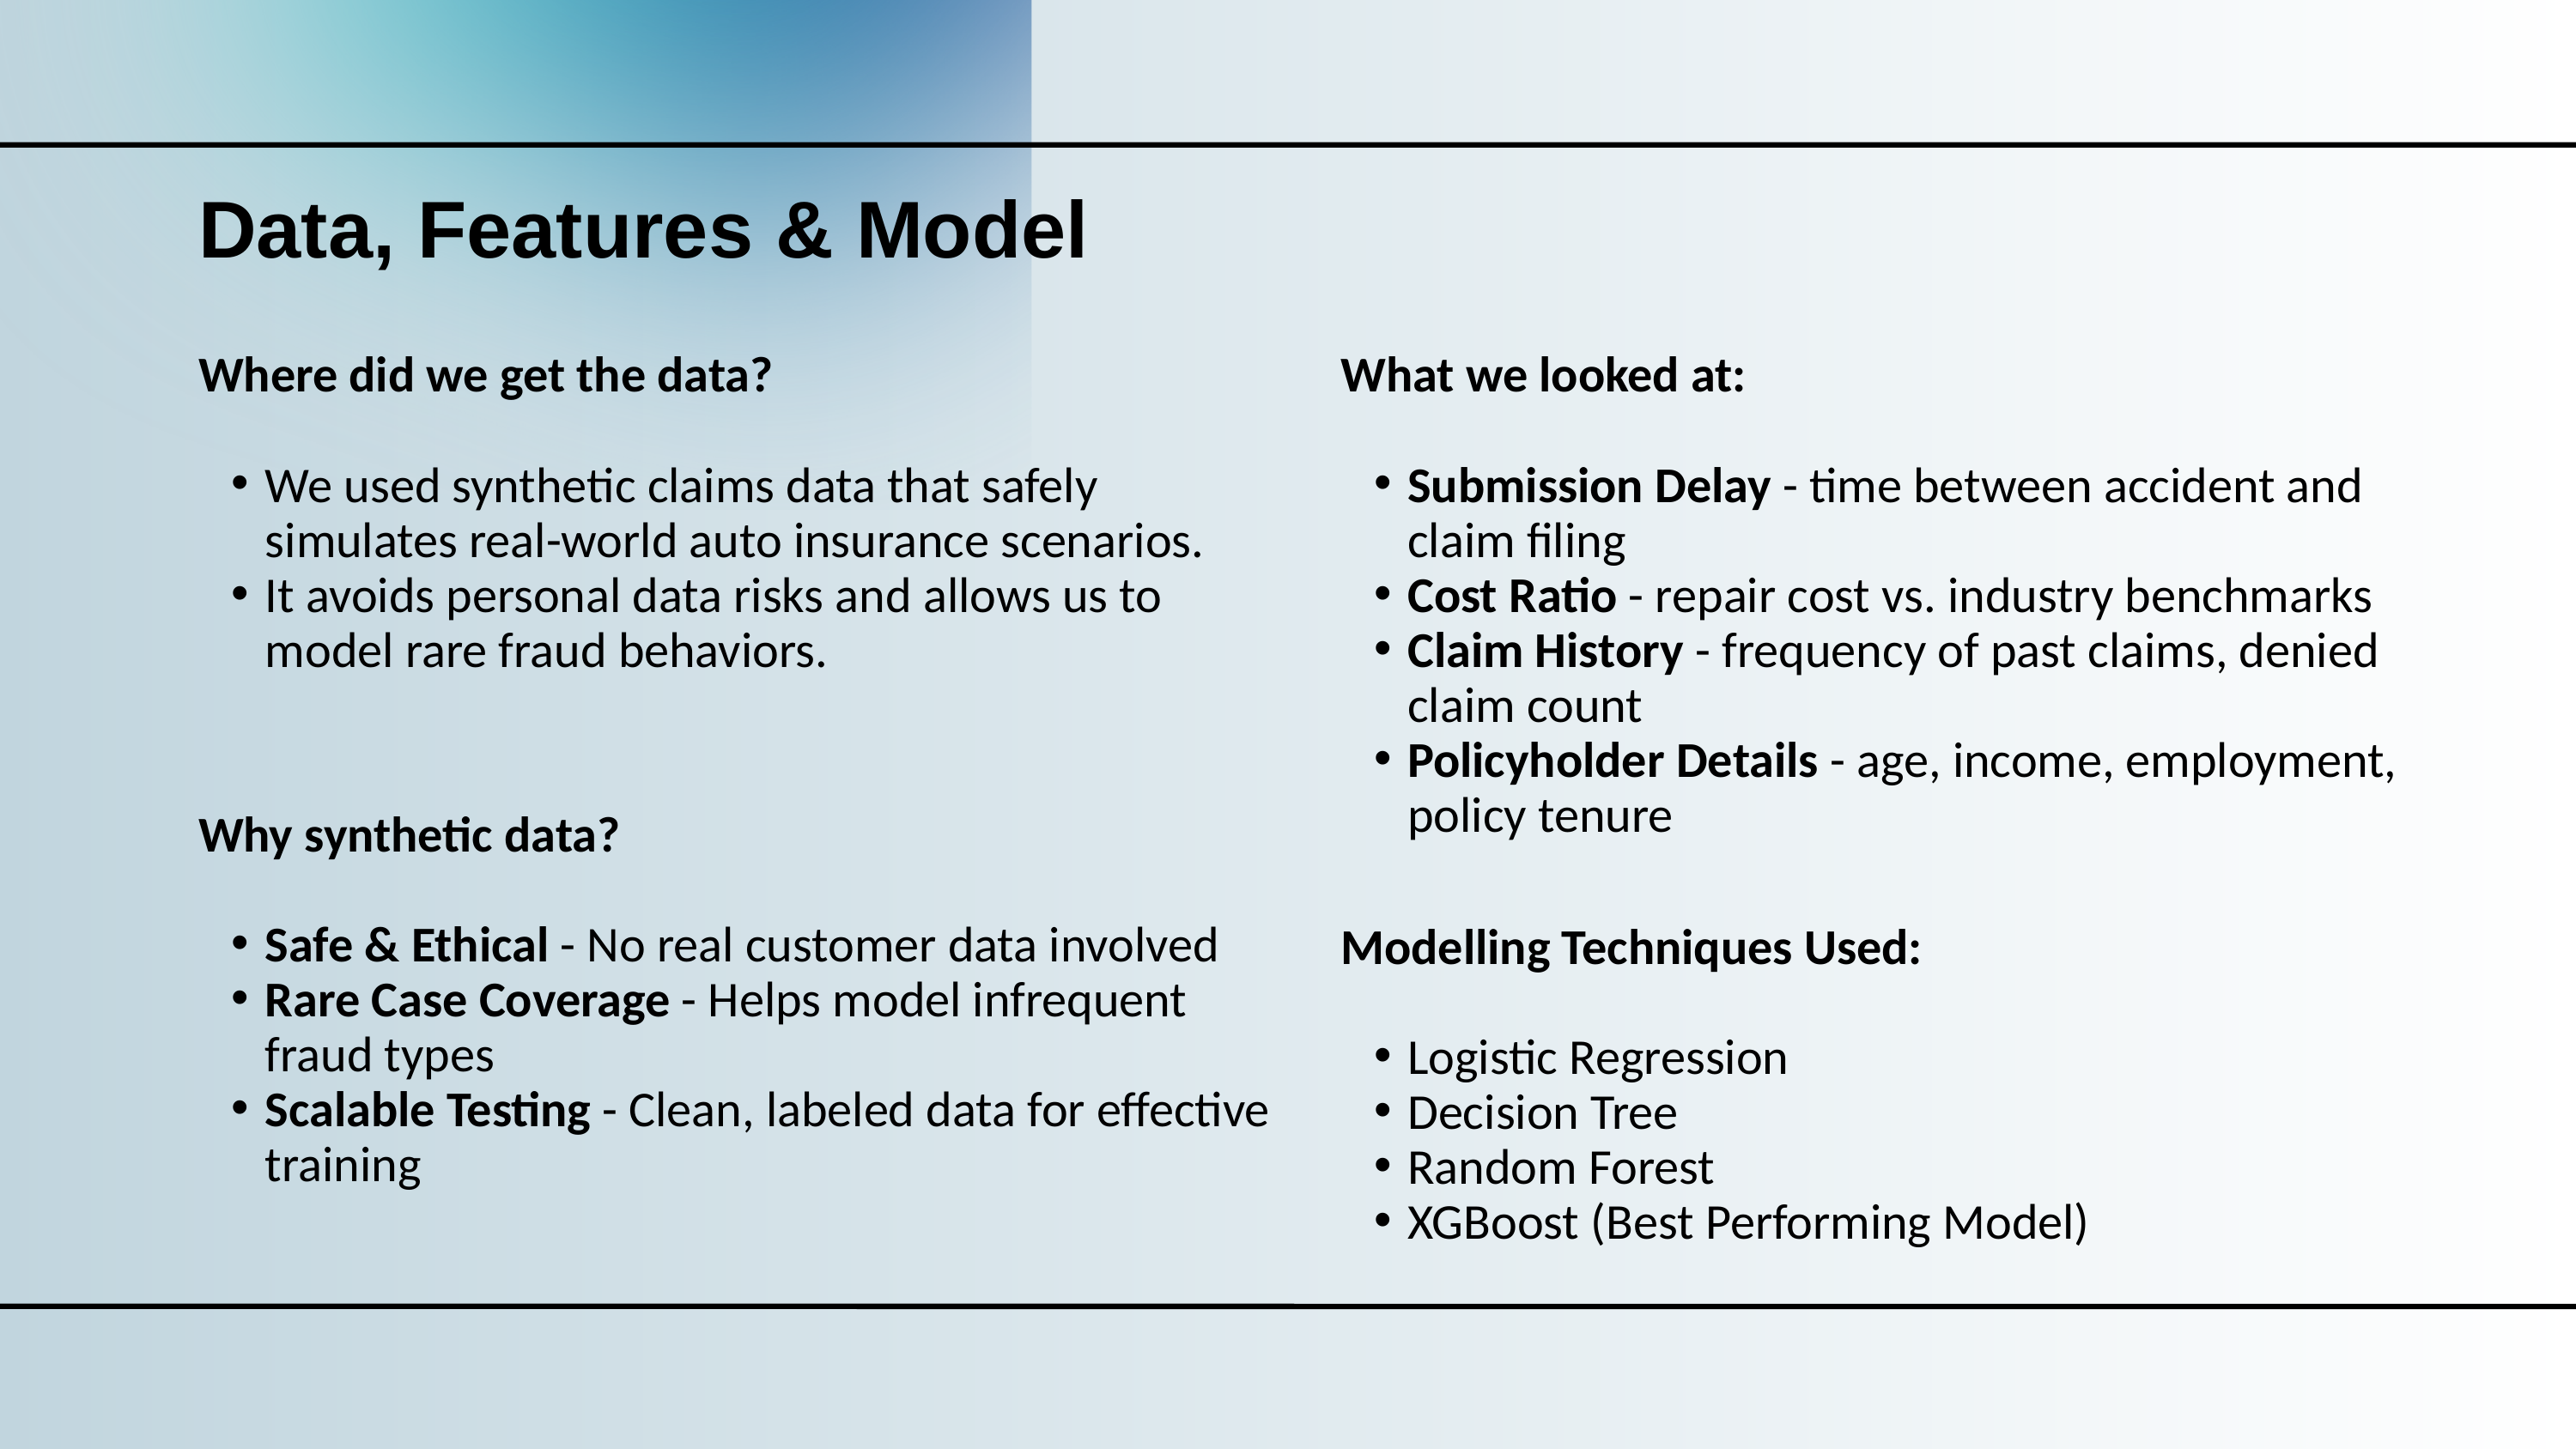

Data, Features & Model
Where did we get the data?

We used synthetic claims data that safely simulates real-world auto insurance scenarios.
It avoids personal data risks and allows us to model rare fraud behaviors.
What we looked at:

Submission Delay - time between accident and claim filing
Cost Ratio - repair cost vs. industry benchmarks
Claim History - frequency of past claims, denied claim count
Policyholder Details - age, income, employment, policy tenure
Why synthetic data?

Safe & Ethical - No real customer data involved
Rare Case Coverage - Helps model infrequent fraud types
Scalable Testing - Clean, labeled data for effective training
Modelling Techniques Used:

Logistic Regression
Decision Tree
Random Forest
XGBoost (Best Performing Model)